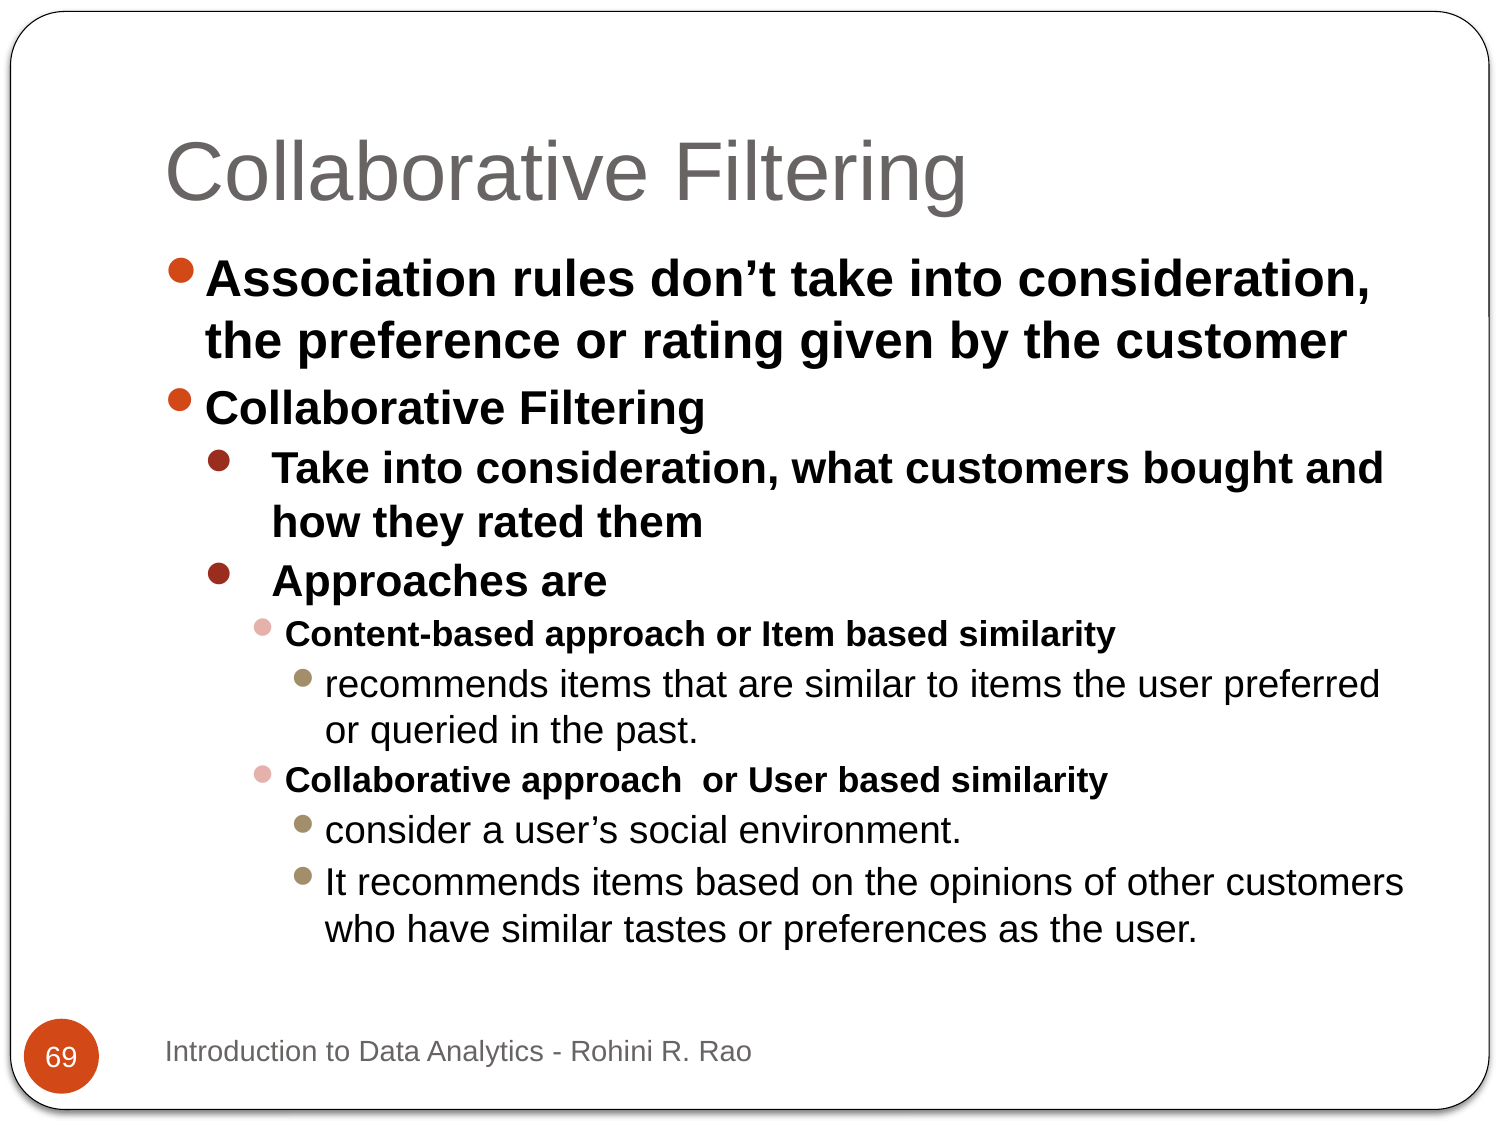

# Collaborative Filtering
Association rules don’t take into consideration, the preference or rating given by the customer
Collaborative Filtering
Take into consideration, what customers bought and how they rated them
Approaches are
Content-based approach or Item based similarity
recommends items that are similar to items the user preferred or queried in the past.
Collaborative approach  or User based similarity
consider a user’s social environment.
It recommends items based on the opinions of other customers who have similar tastes or preferences as the user.

Introduction to Data Analytics - Rohini R. Rao
69